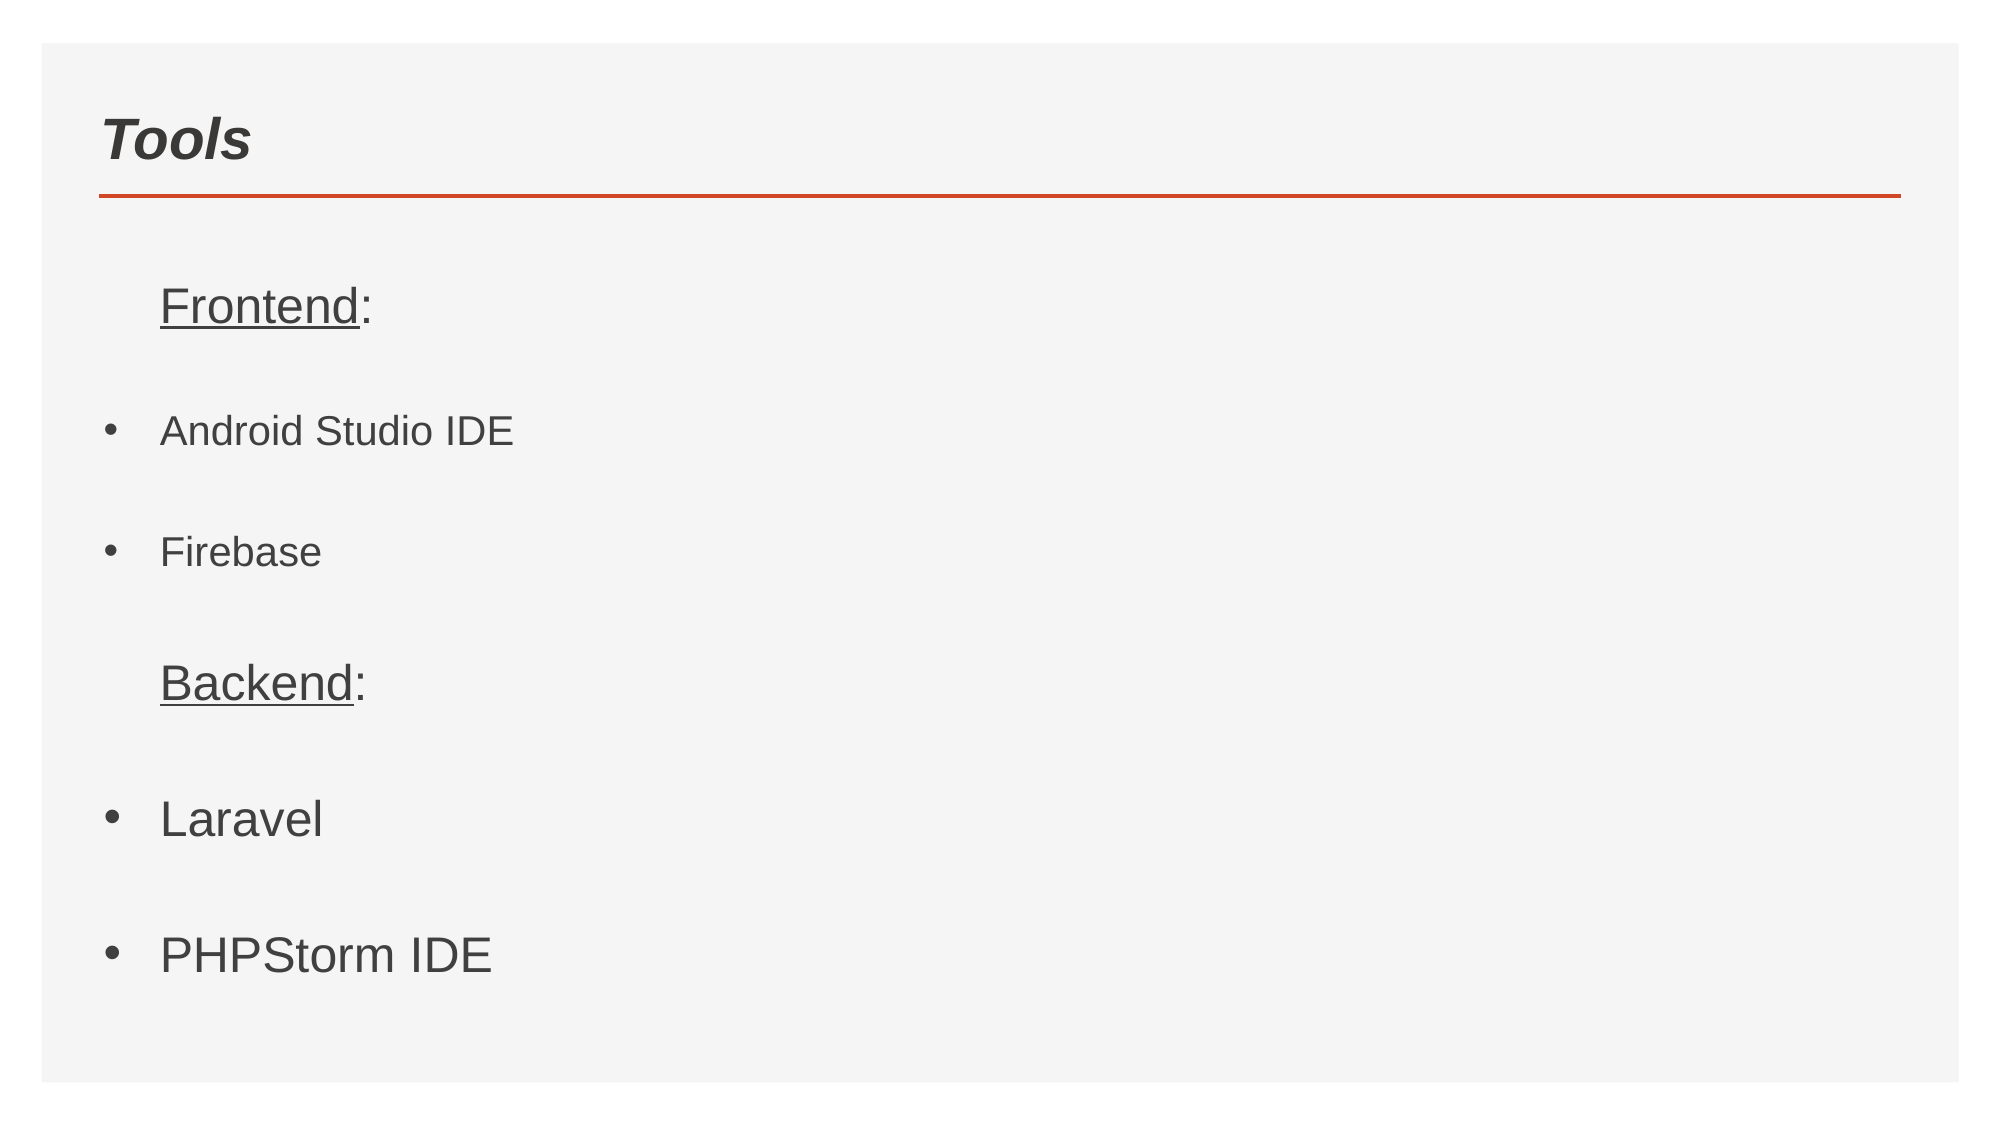

# Tools
    Frontend:
Android Studio IDE
Firebase
    Backend:
Laravel
PHPStorm IDE